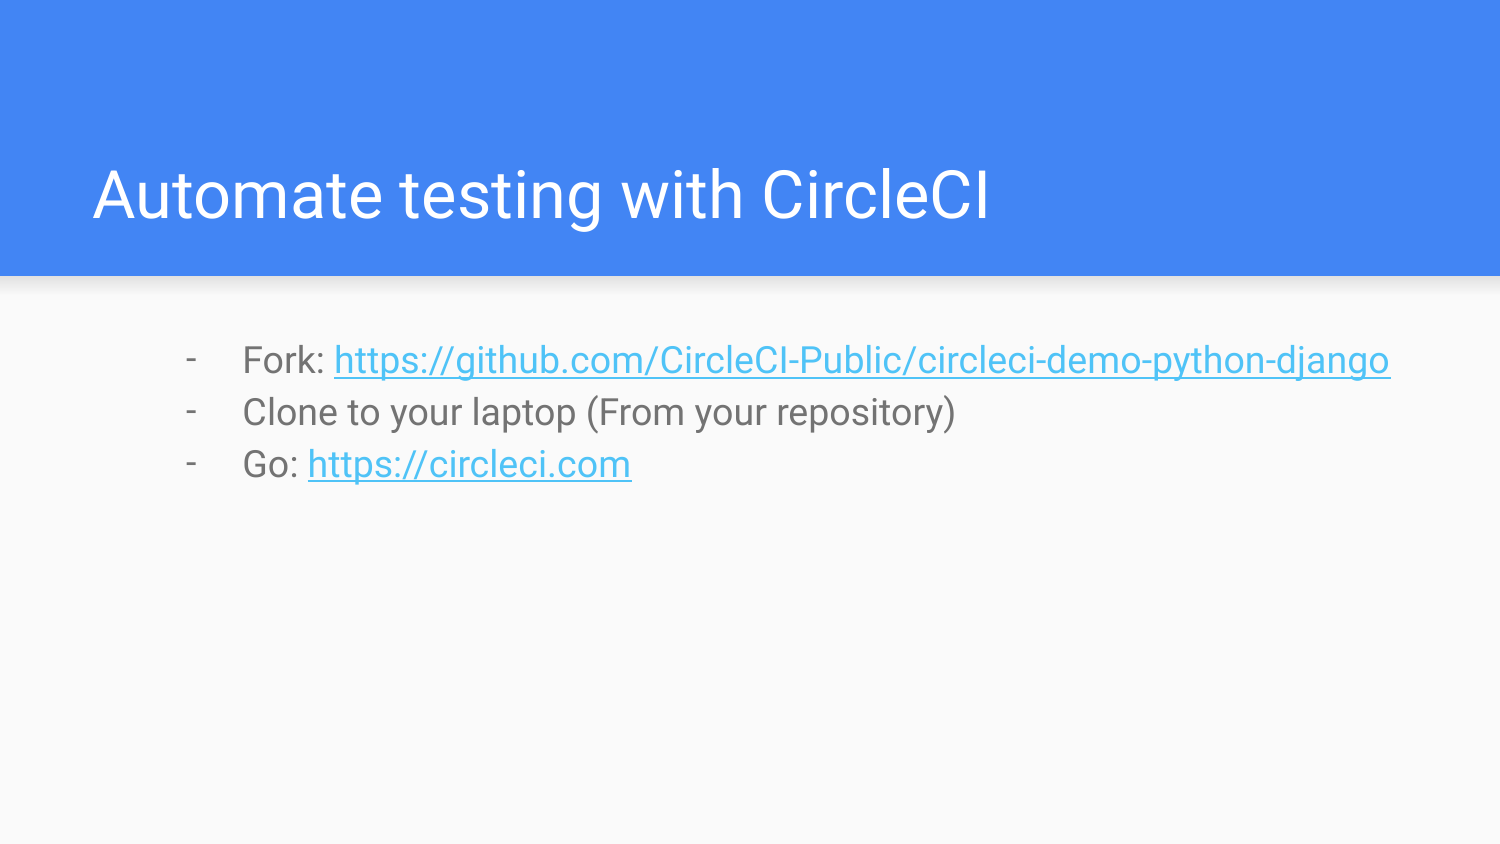

# Automate testing with CircleCI
Fork: https://github.com/CircleCI-Public/circleci-demo-python-django
Clone to your laptop (From your repository)
Go: https://circleci.com